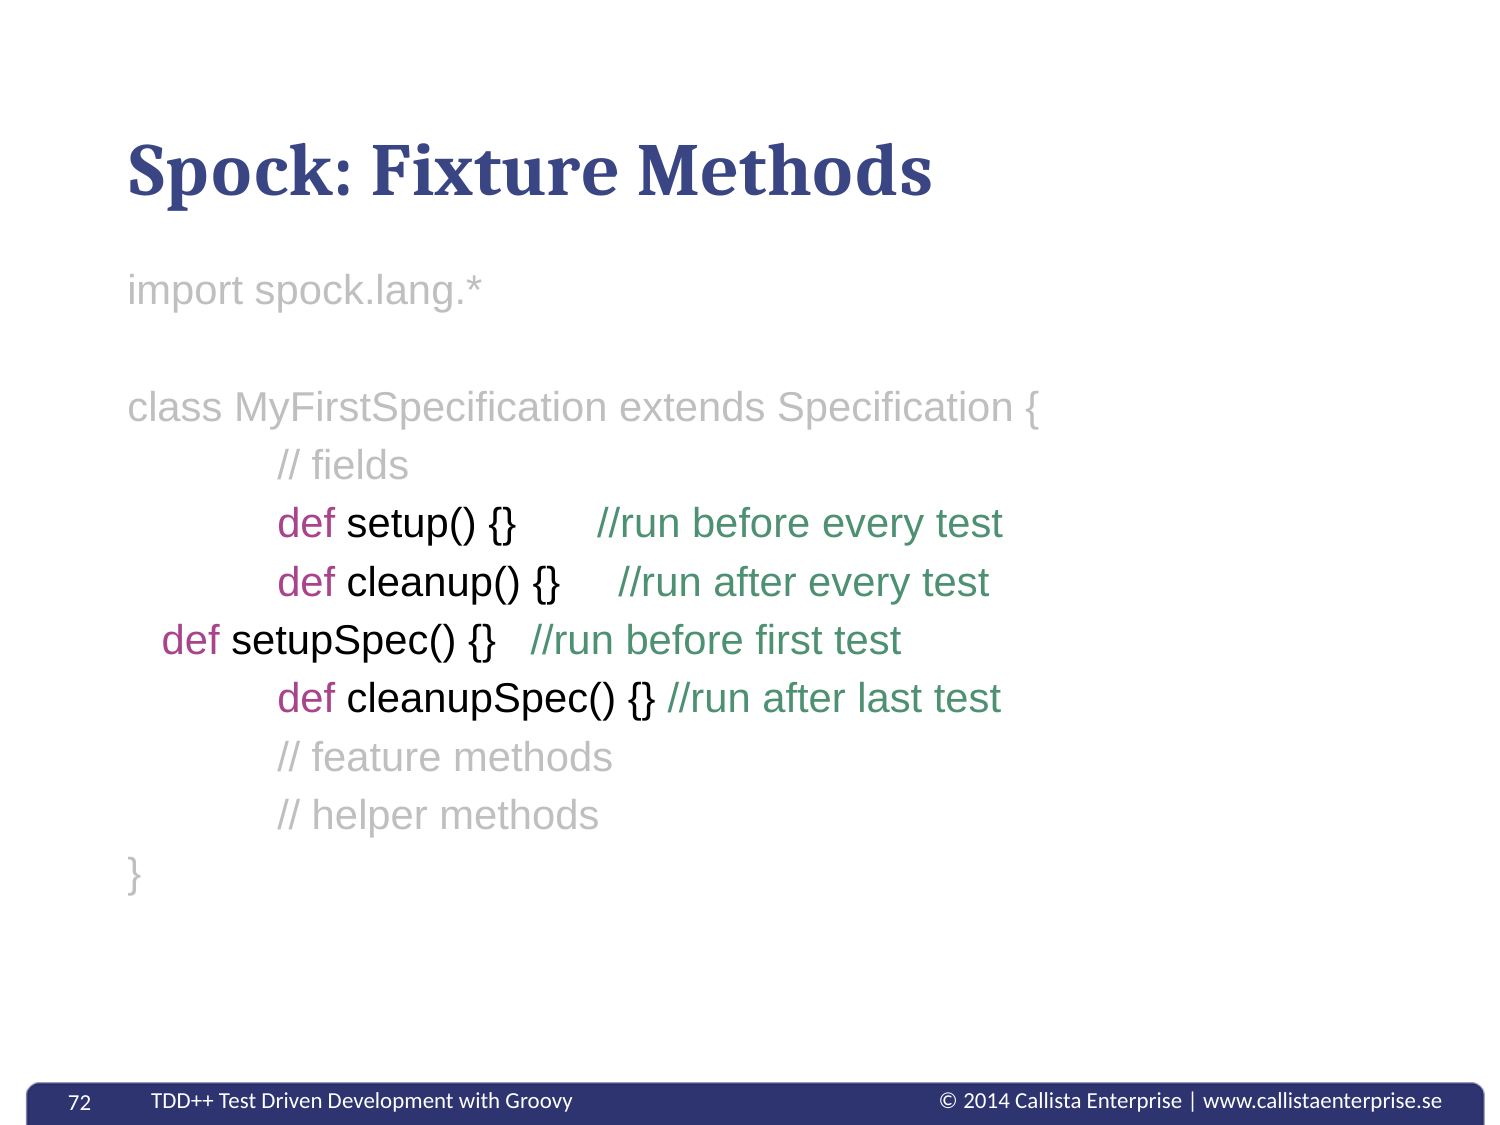

# Spock: Fixture Methods
import spock.lang.*

class MyFirstSpecification extends Specification {
	// fields
	def setup() {}       //run before every test
	def cleanup() {}     //run after every test
   def setupSpec() {}   //run before first test
	def cleanupSpec() {} //run after last test
	// feature methods
	// helper methods
}